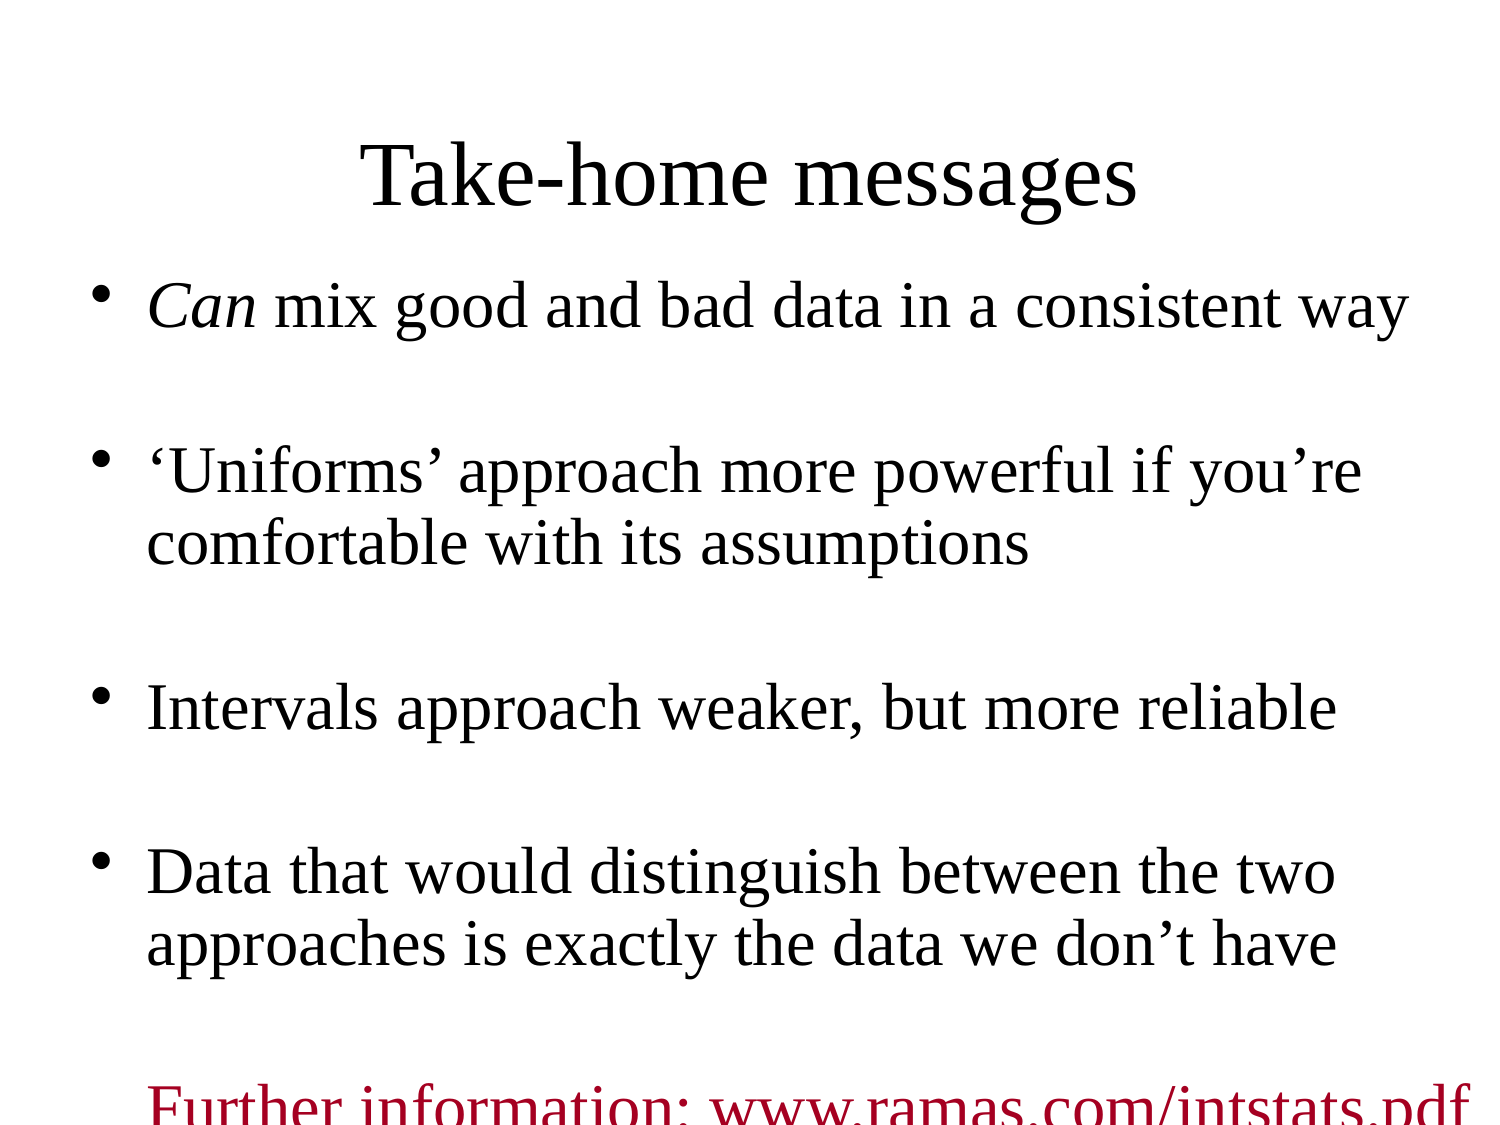

# Take-home messages
Can mix good and bad data in a consistent way

‘Uniforms’ approach more powerful if you’re comfortable with its assumptions

Intervals approach weaker, but more reliable

Data that would distinguish between the two approaches is exactly the data we don’t have

	Further information: www.ramas.com/intstats.pdf